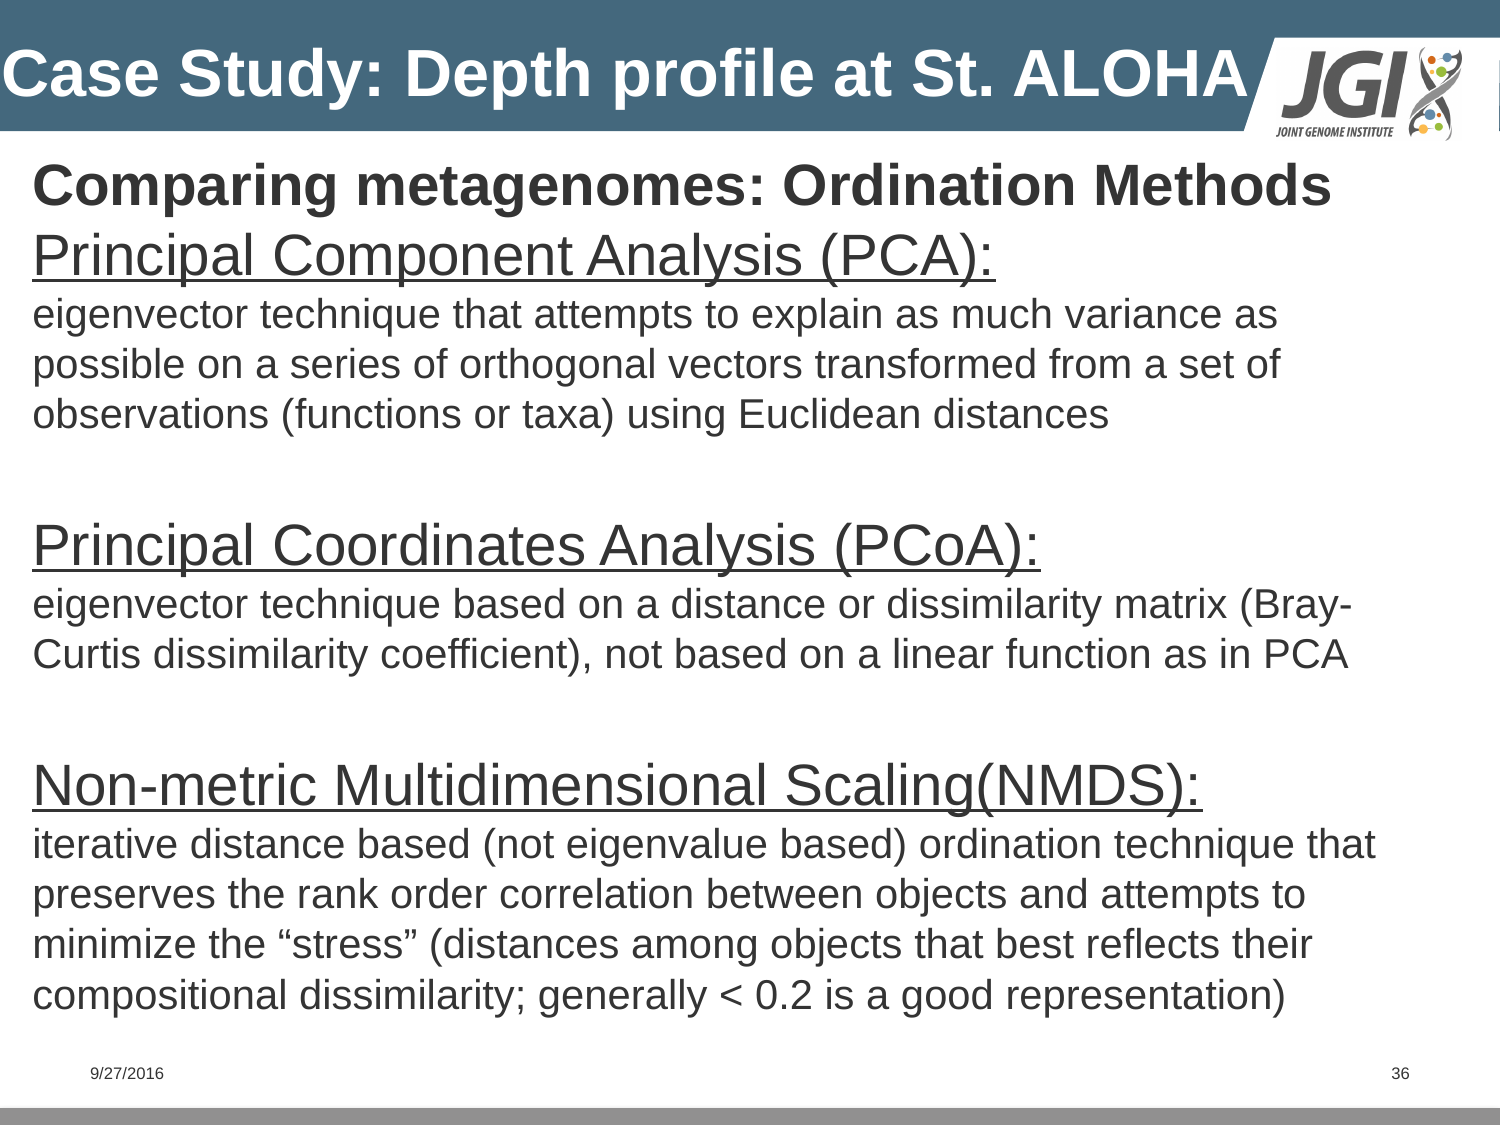

# Case Study: Depth profile at St. ALOHA
Comparing metagenomes: Ordination Methods
Principal Component Analysis (PCA):
eigenvector technique that attempts to explain as much variance as possible on a series of orthogonal vectors transformed from a set of observations (functions or taxa) using Euclidean distances

Principal Coordinates Analysis (PCoA):
eigenvector technique based on a distance or dissimilarity matrix (Bray-Curtis dissimilarity coefficient), not based on a linear function as in PCA

Non-metric Multidimensional Scaling(NMDS):
iterative distance based (not eigenvalue based) ordination technique that preserves the rank order correlation between objects and attempts to minimize the “stress” (distances among objects that best reflects their compositional dissimilarity; generally < 0.2 is a good representation)

9/27/2016

36